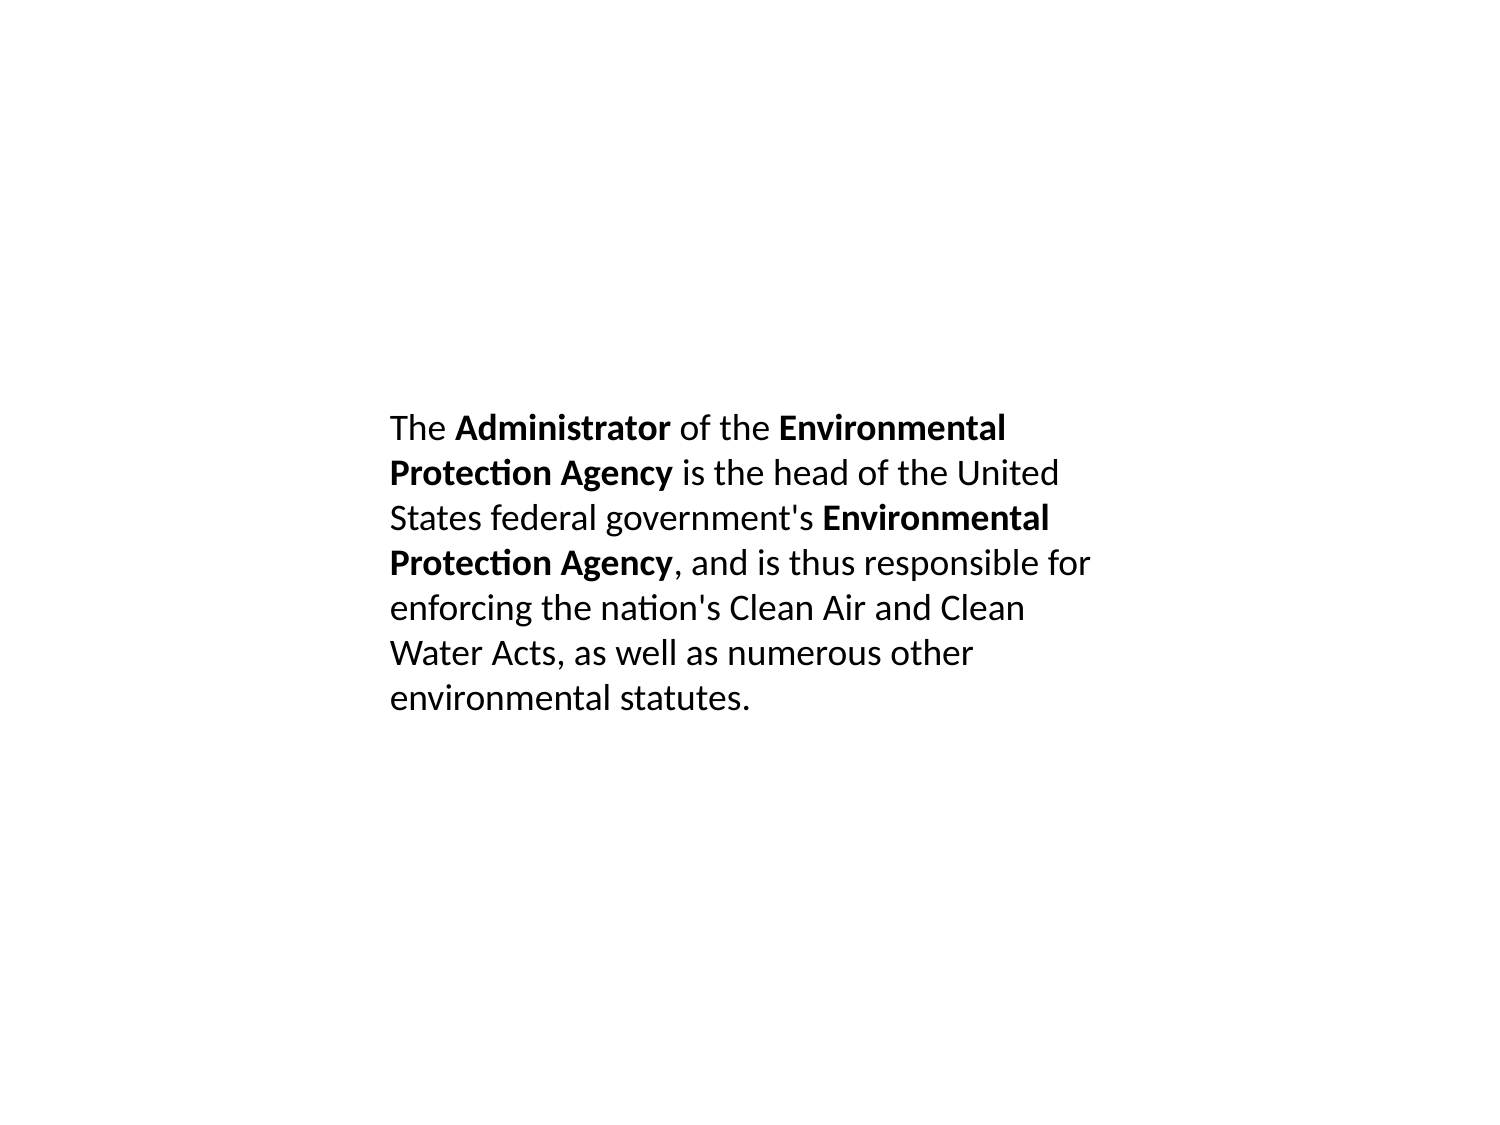

The Administrator of the Environmental Protection Agency is the head of the United States federal government's Environmental Protection Agency, and is thus responsible for enforcing the nation's Clean Air and Clean Water Acts, as well as numerous other environmental statutes.